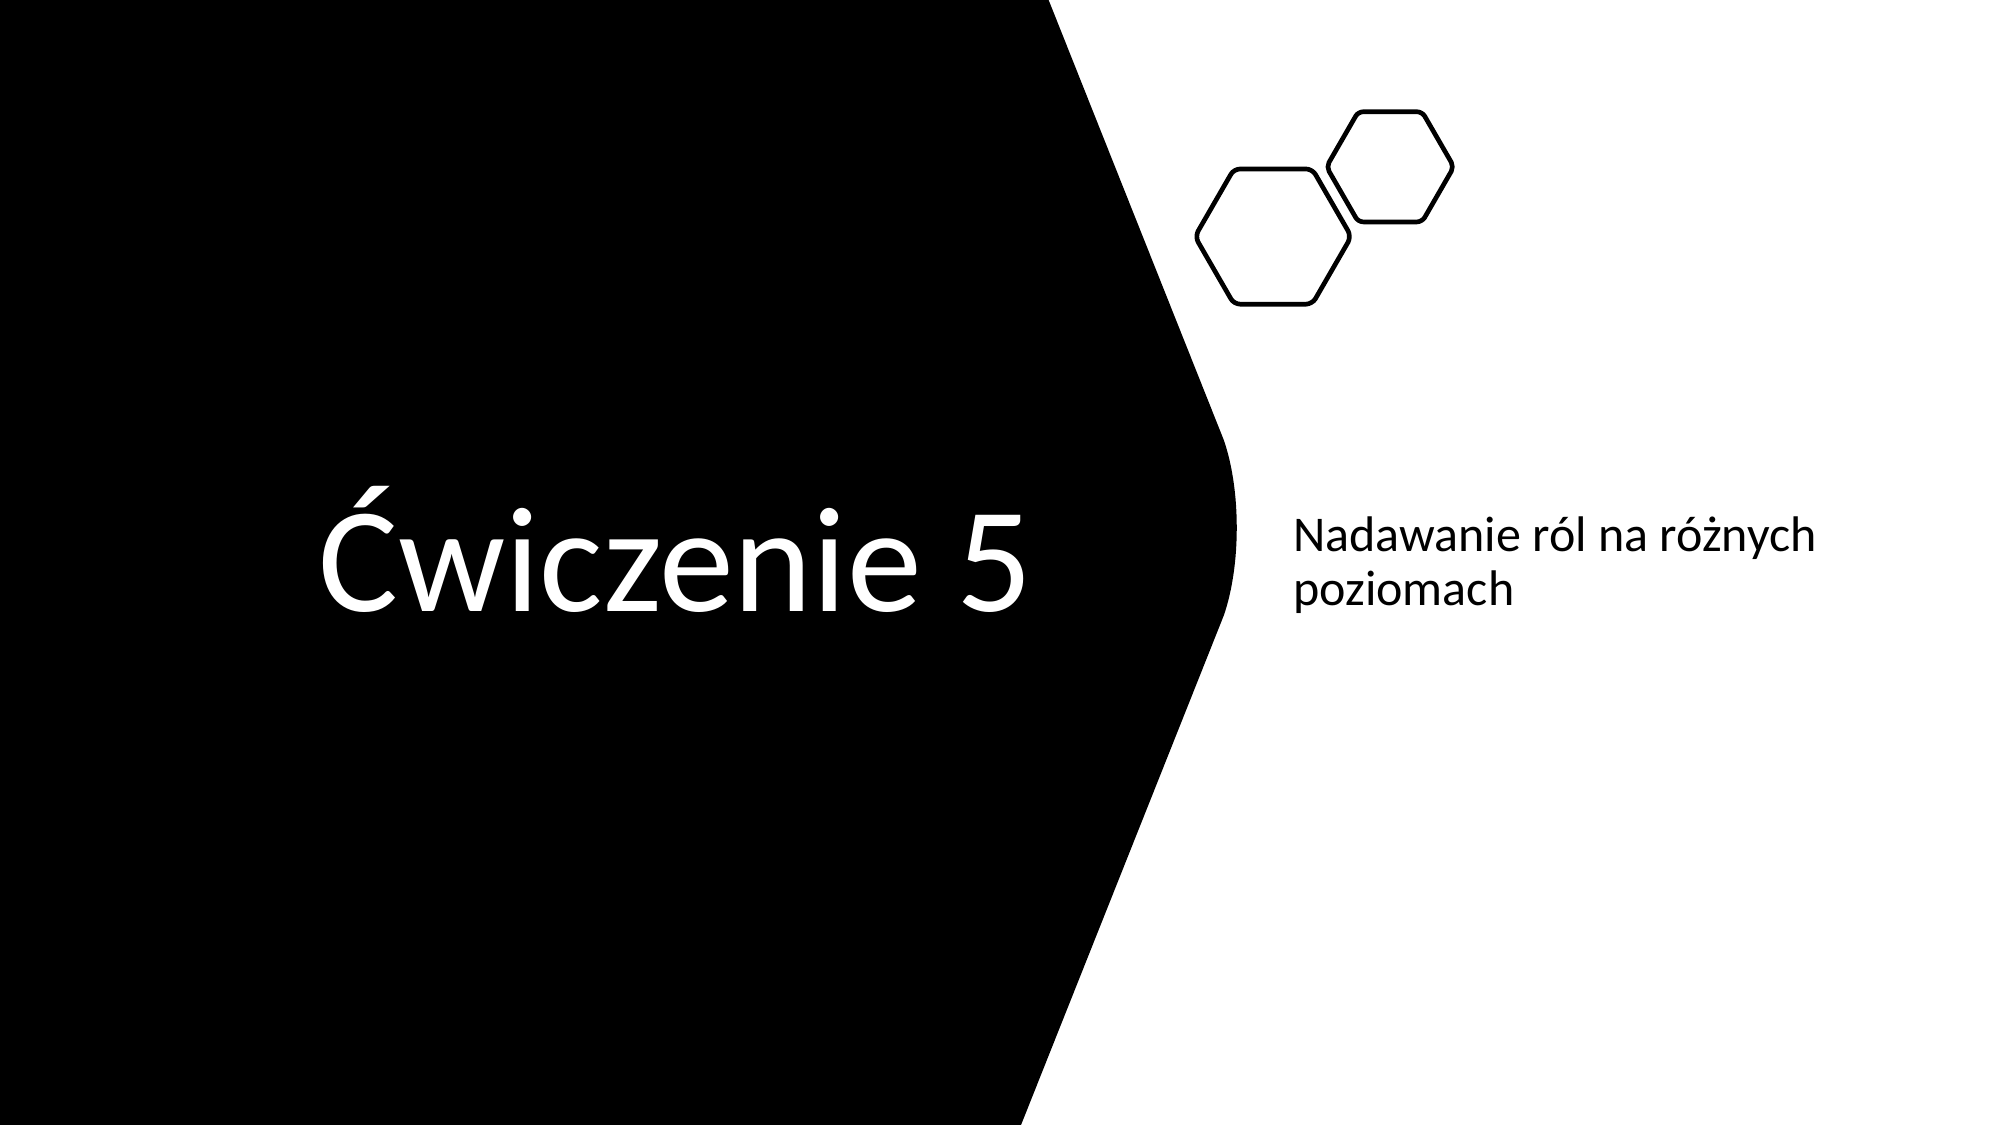

# Ćwiczenie 5
Nadawanie ról na różnych poziomach